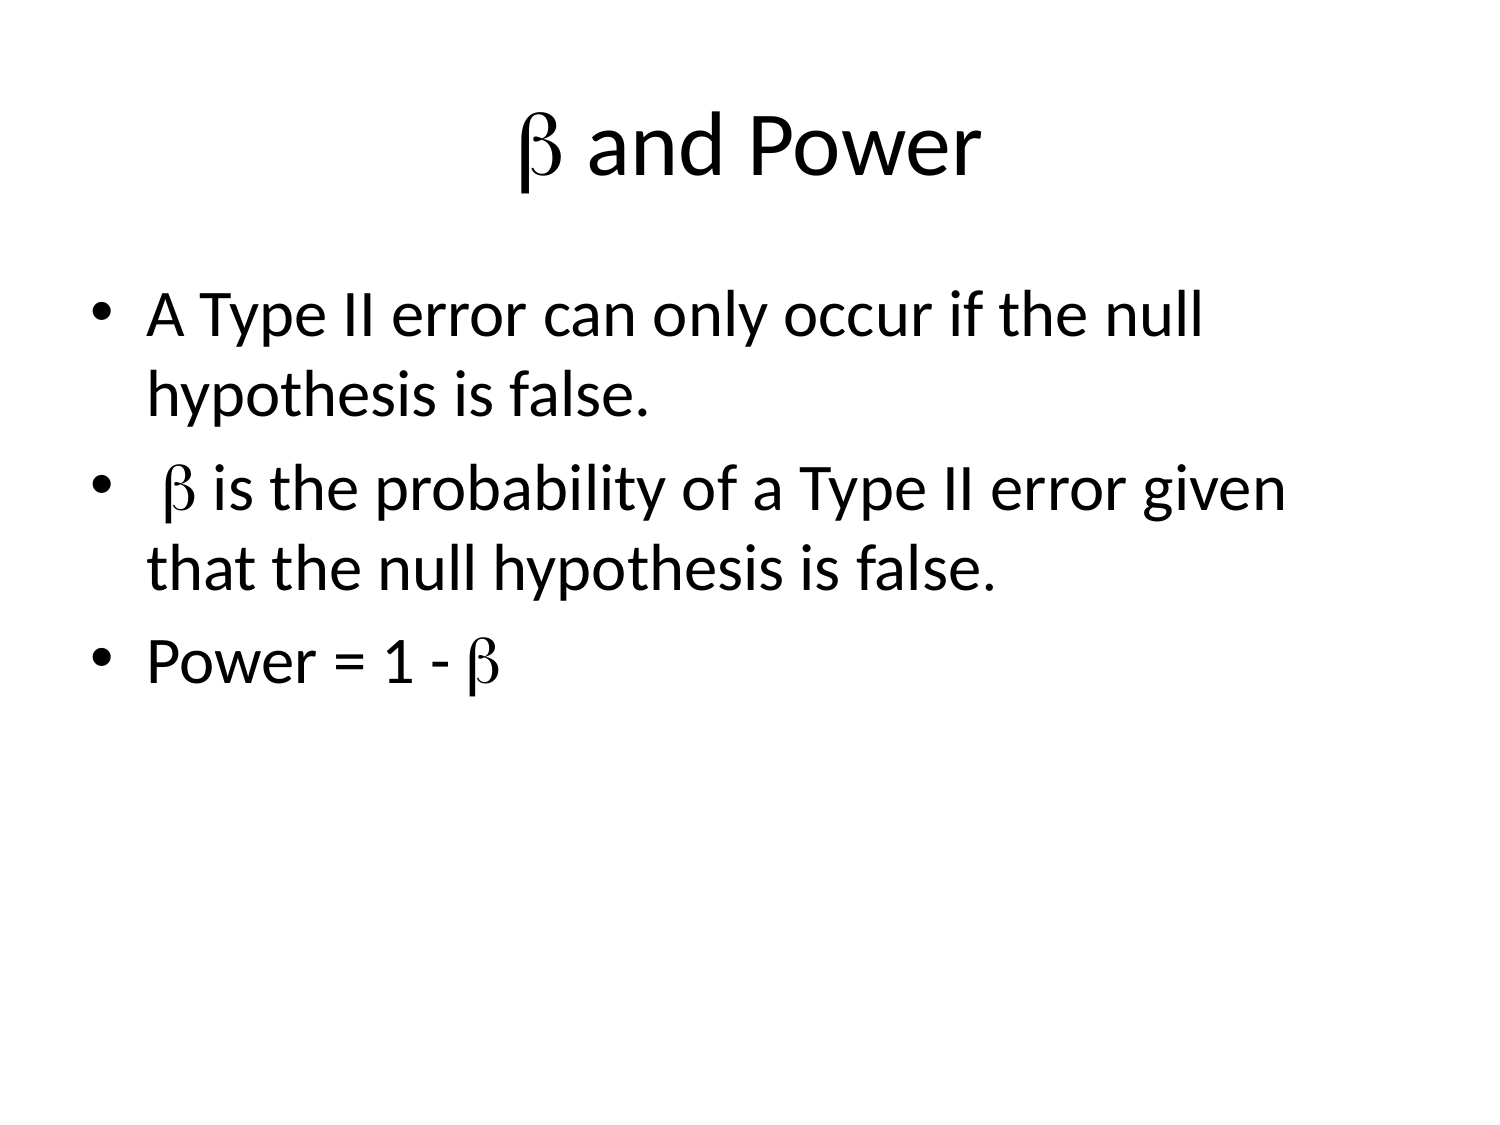

# β and Power
A Type II error can only occur if the null hypothesis is false.
 β is the probability of a Type II error given that the null hypothesis is false.
Power = 1 - β